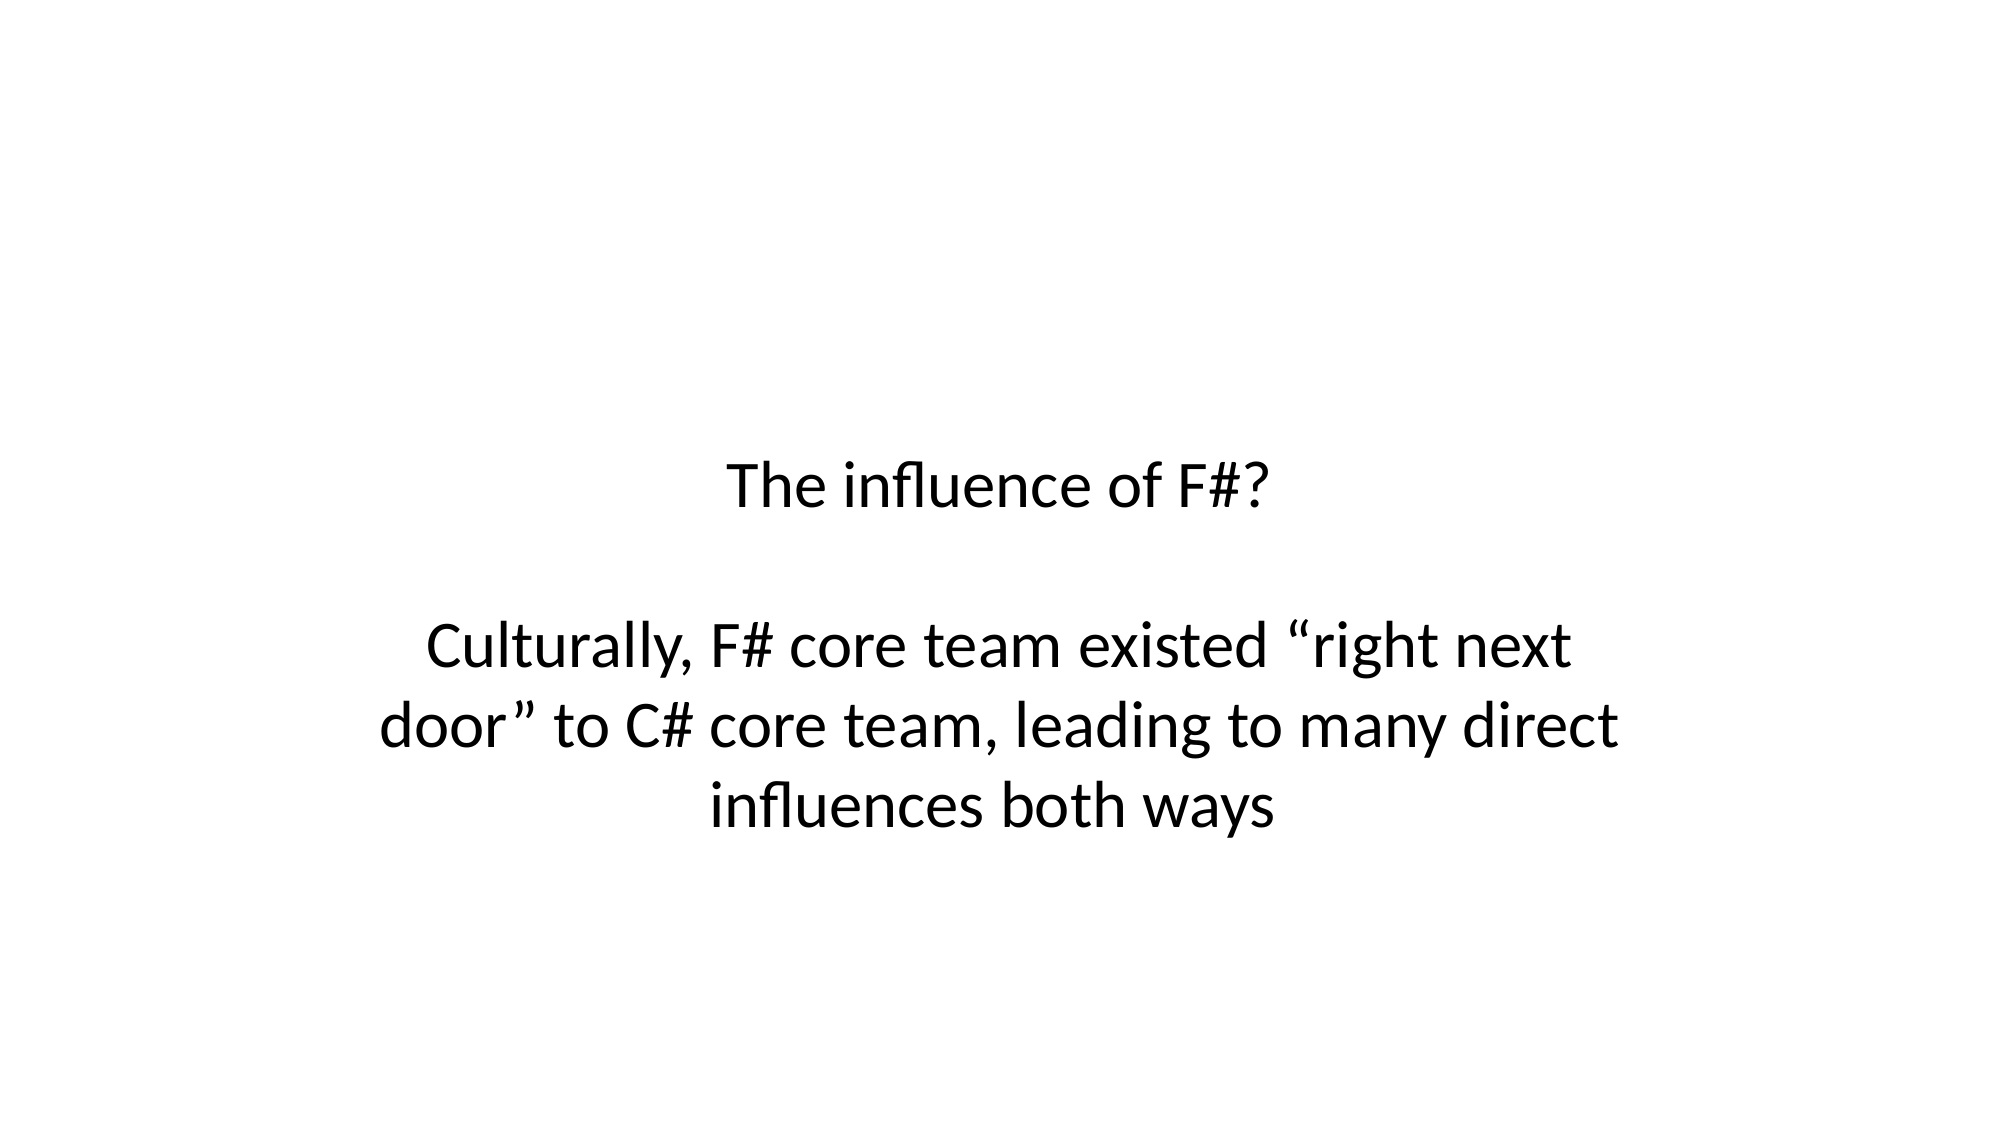

The influence of F#?

Culturally, F# core team existed “right next door” to C# core team, leading to many direct influences both ways